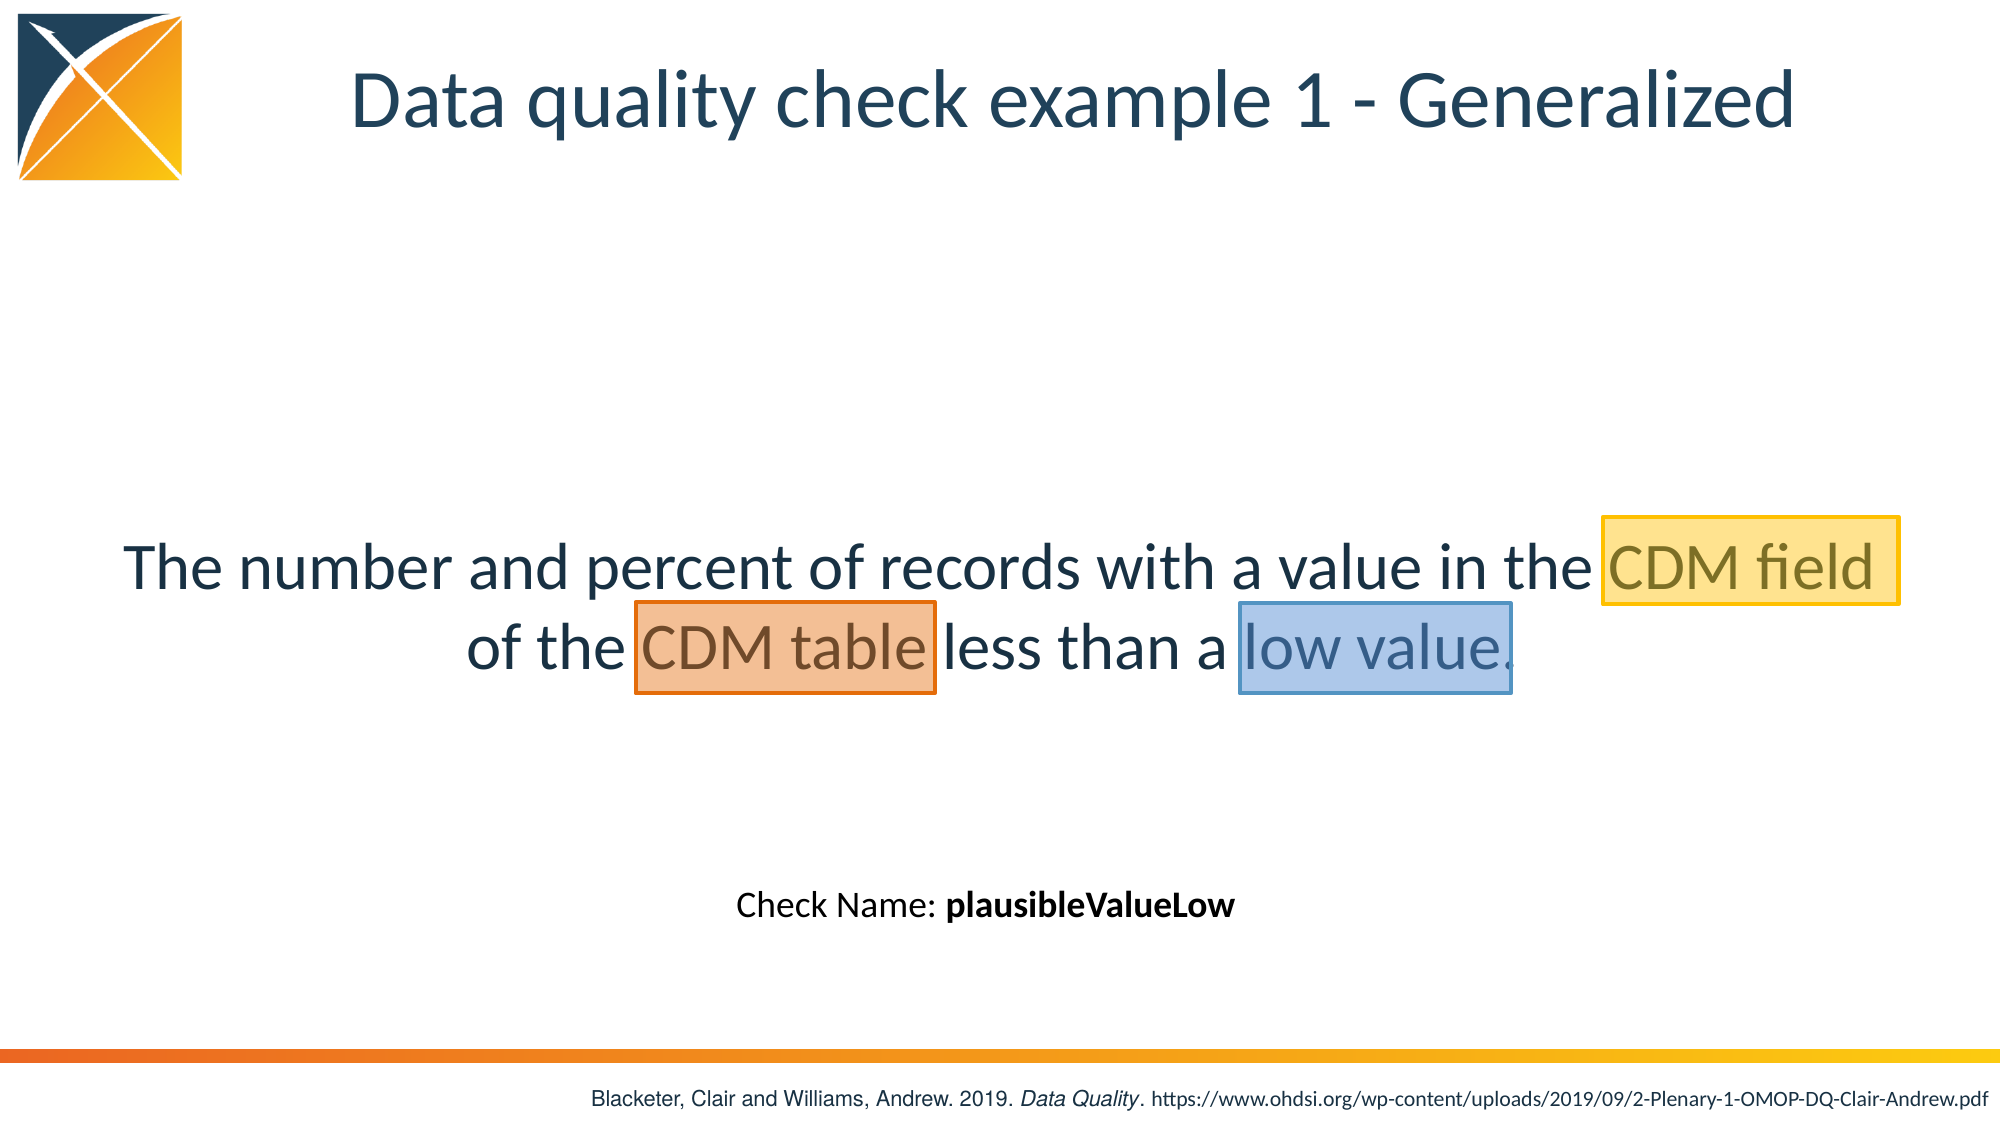

# Data quality check example 1 - Generalized
The number and percent of records with a value in the CDM field of the CDM table less than a low value.

Check Name: plausibleValueLow
Blacketer, Clair and Williams, Andrew. 2019. Data Quality. https://www.ohdsi.org/wp-content/uploads/2019/09/2-Plenary-1-OMOP-DQ-Clair-Andrew.pdf